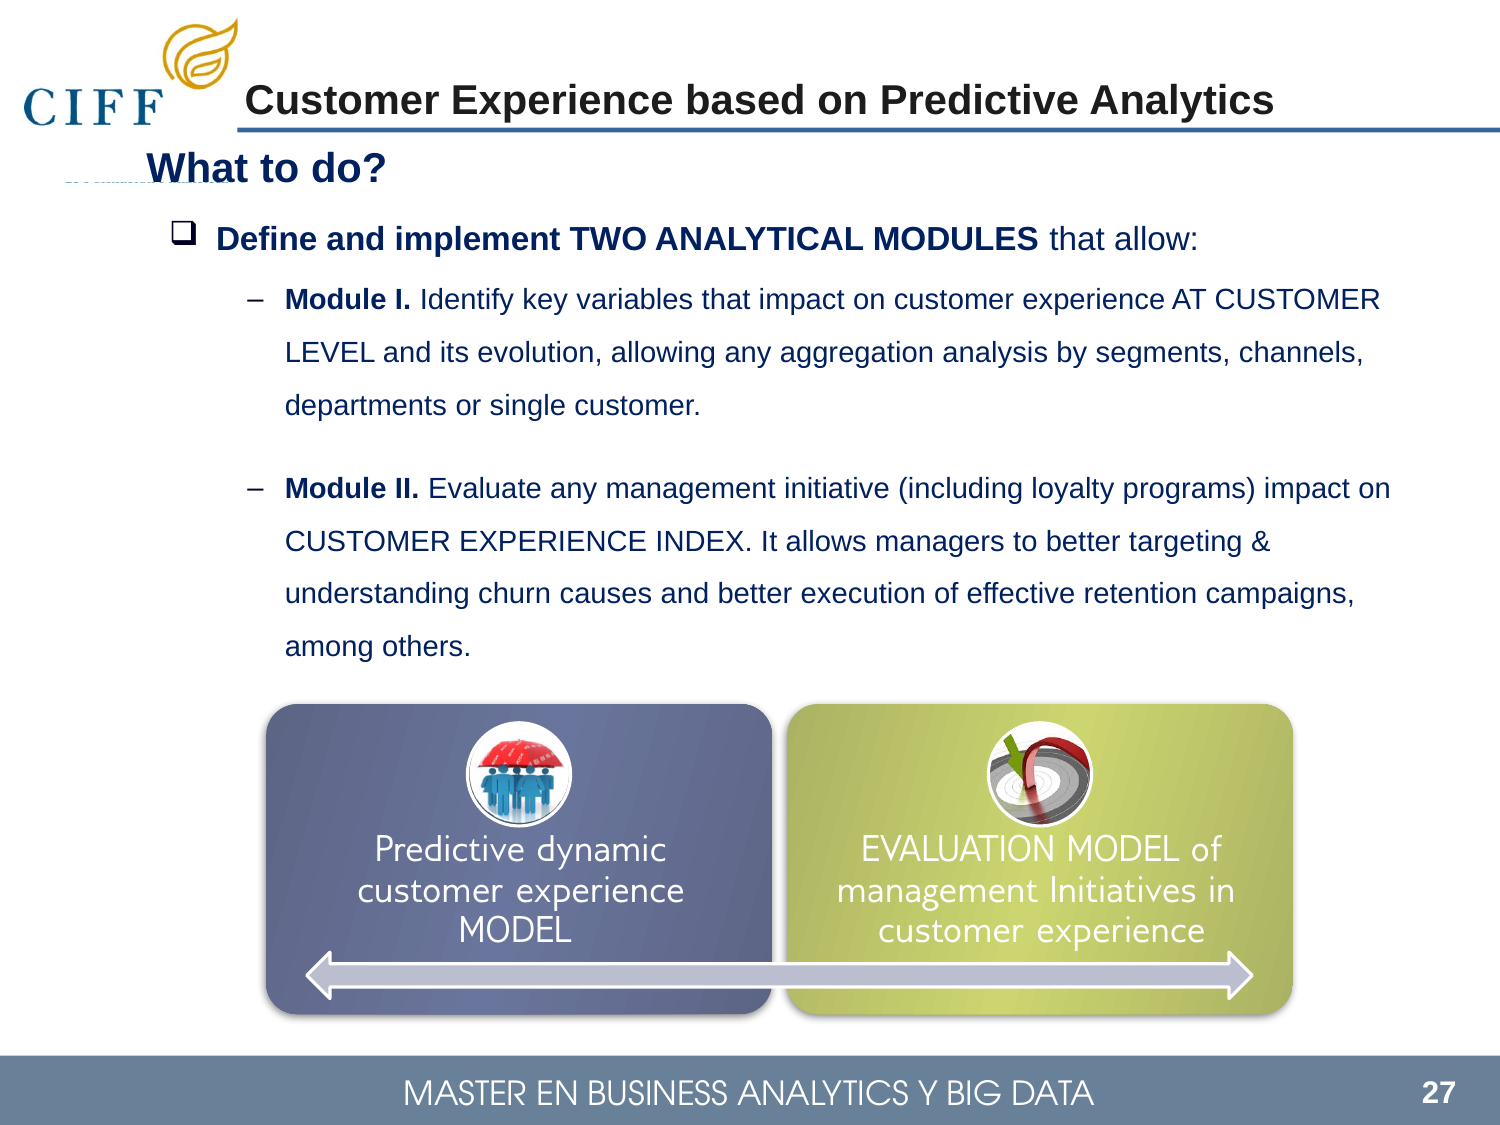

Customer Experience based on Predictive Analytics
What to do?
Define and implement TWO ANALYTICAL MODULES that allow:
Module I. Identify key variables that impact on customer experience AT CUSTOMER LEVEL and its evolution, allowing any aggregation analysis by segments, channels, departments or single customer.
Module II. Evaluate any management initiative (including loyalty programs) impact on CUSTOMER EXPERIENCE INDEX. It allows managers to better targeting & understanding churn causes and better execution of effective retention campaigns, among others.

Predictive dynamic customer experience MODEL
EVALUATION MODEL of management Initiatives in  customer experience
27